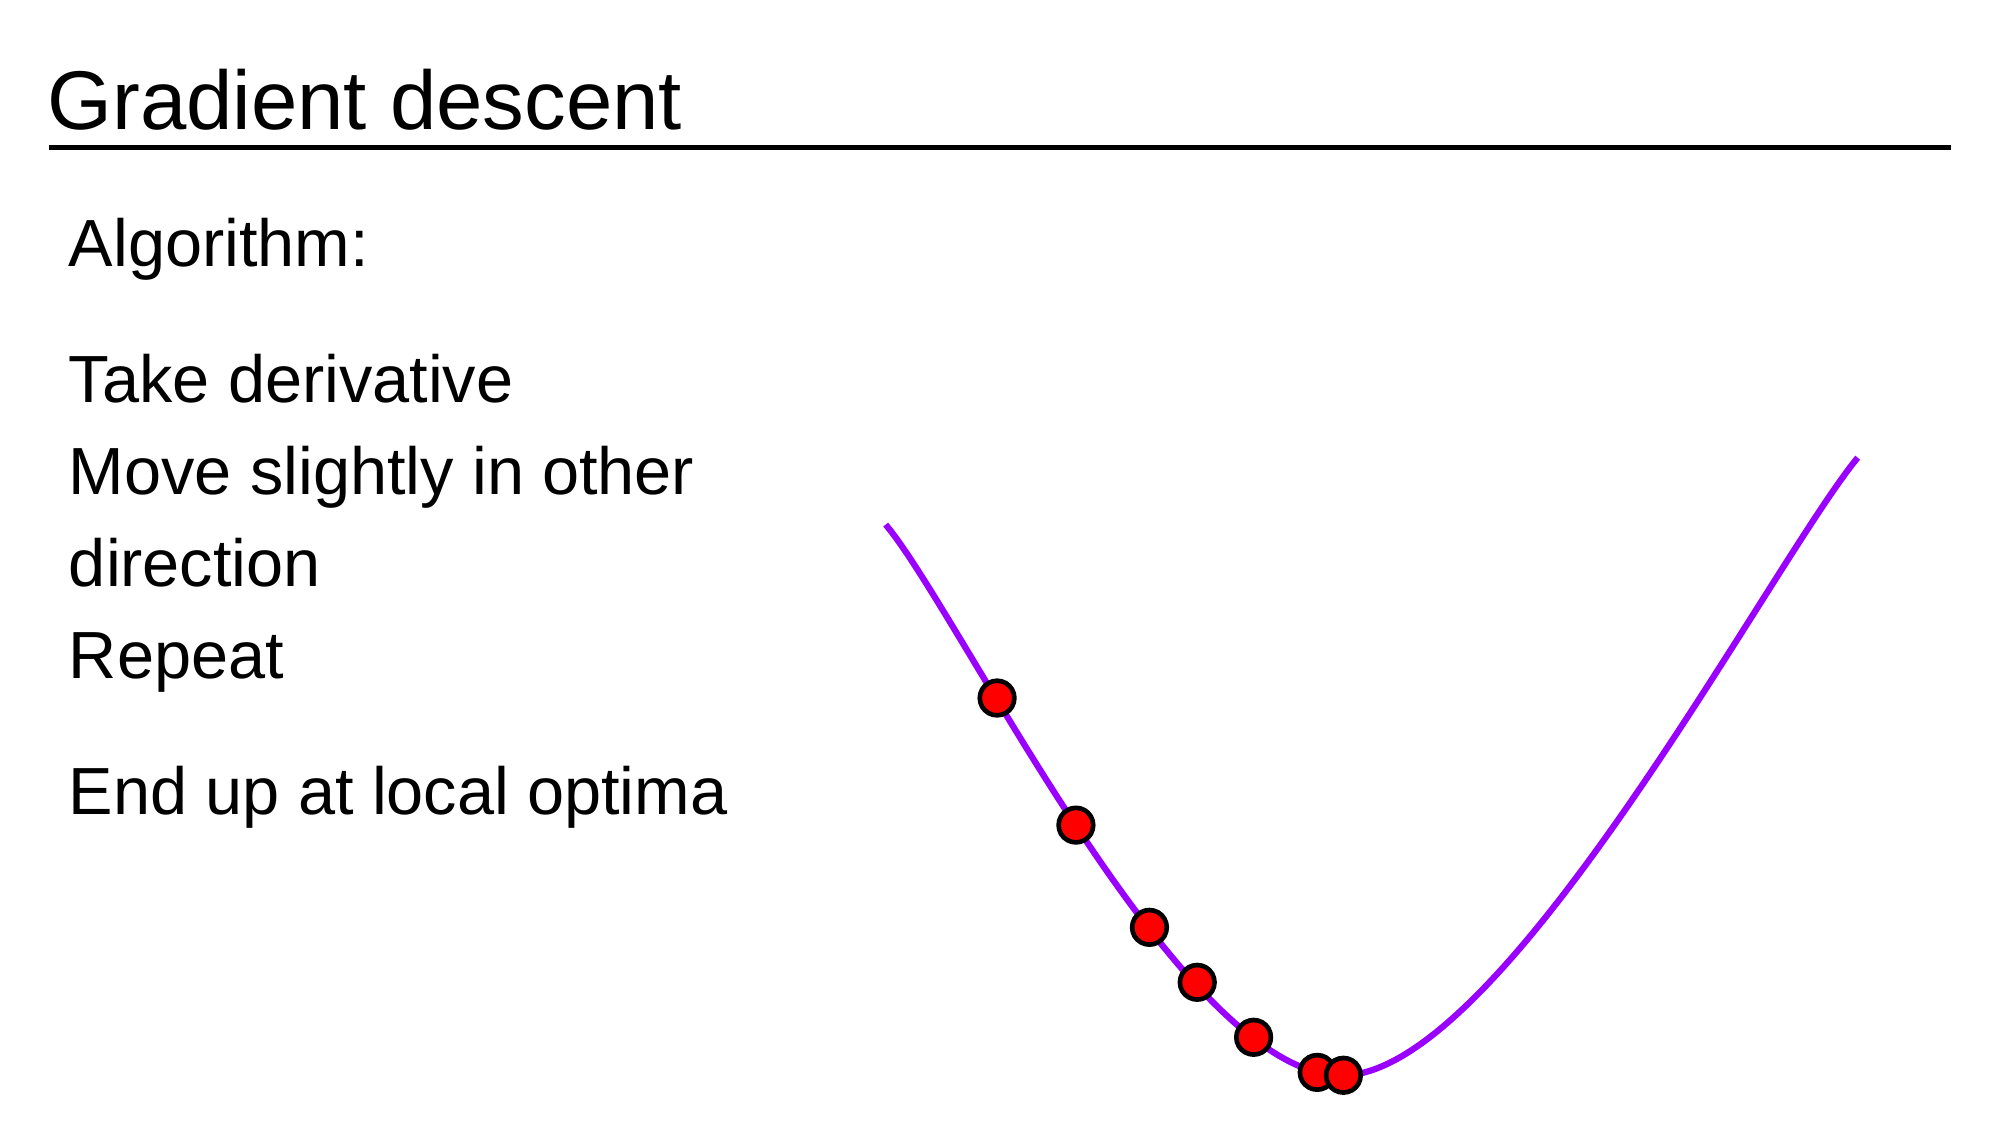

# Gradient descent
Algorithm:
Take derivative
Move slightly in other
direction
Repeat
End up at local optima